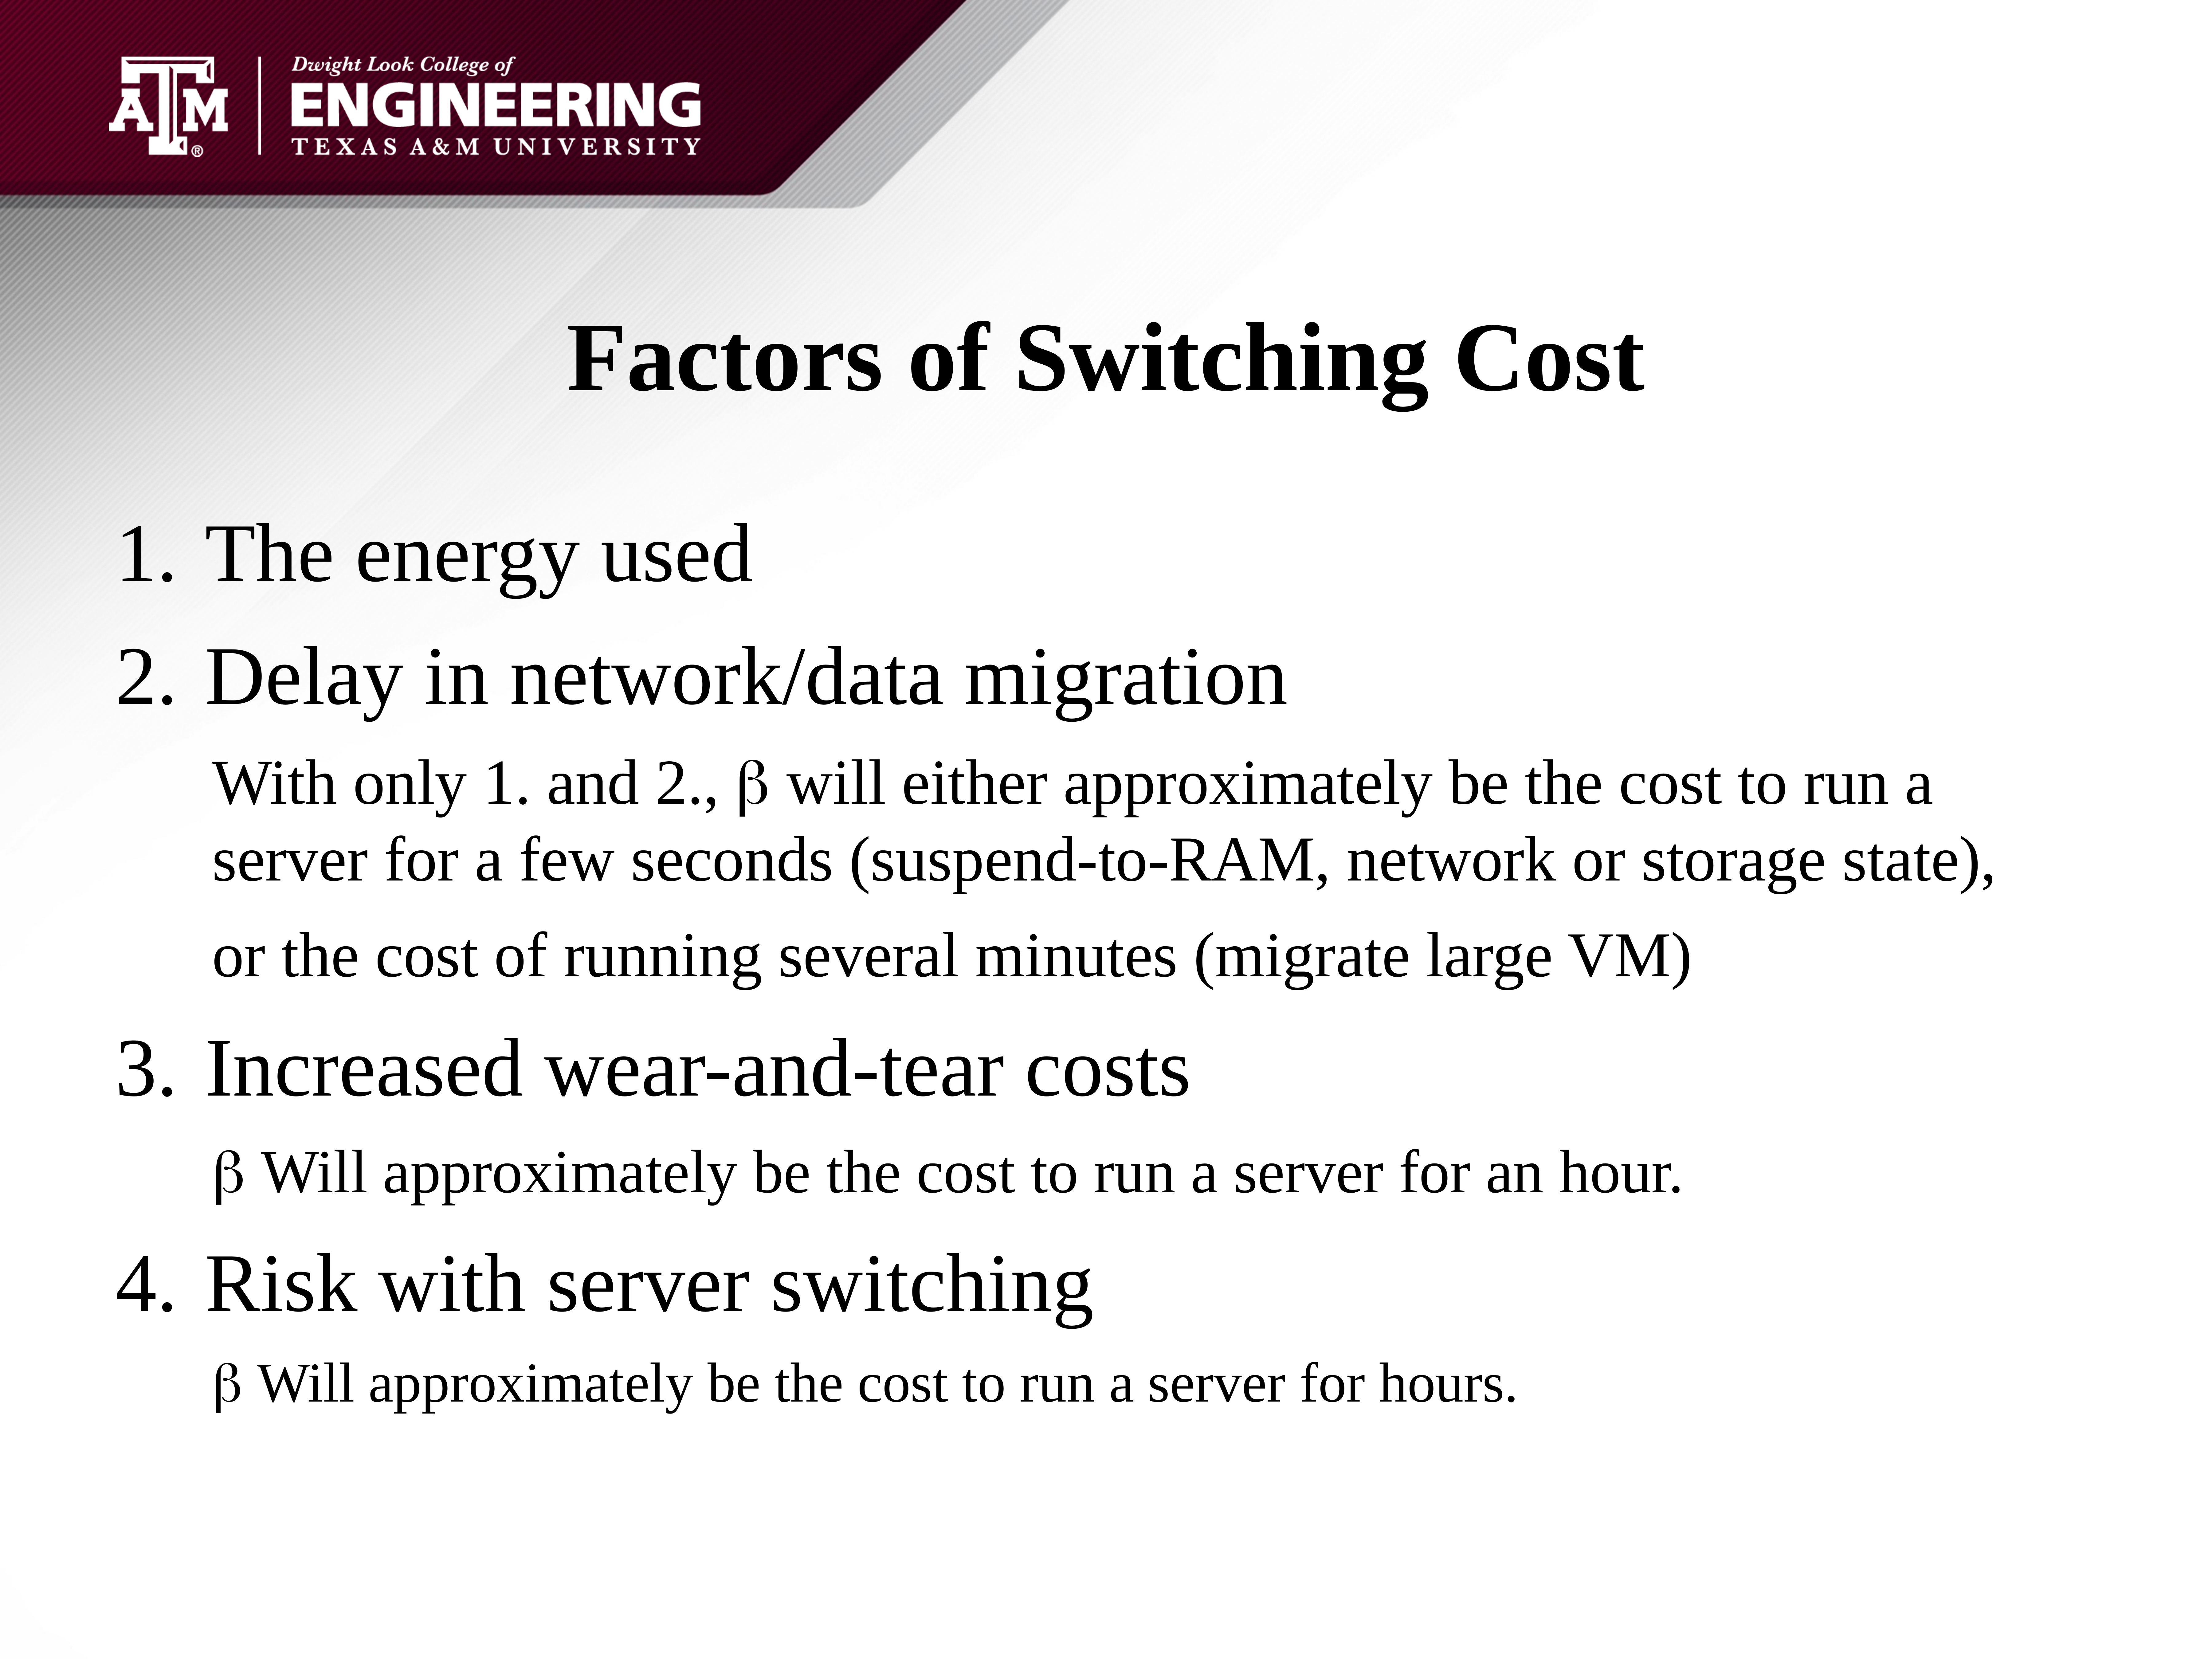

# Factors of Switching Cost
 The energy used
 Delay in network/data migration
With only 1. and 2., β will either approximately be the cost to run a server for a few seconds (suspend-to-RAM, network or storage state),
or the cost of running several minutes (migrate large VM)
 Increased wear-and-tear costs
β Will approximately be the cost to run a server for an hour.
 Risk with server switching
β Will approximately be the cost to run a server for hours.